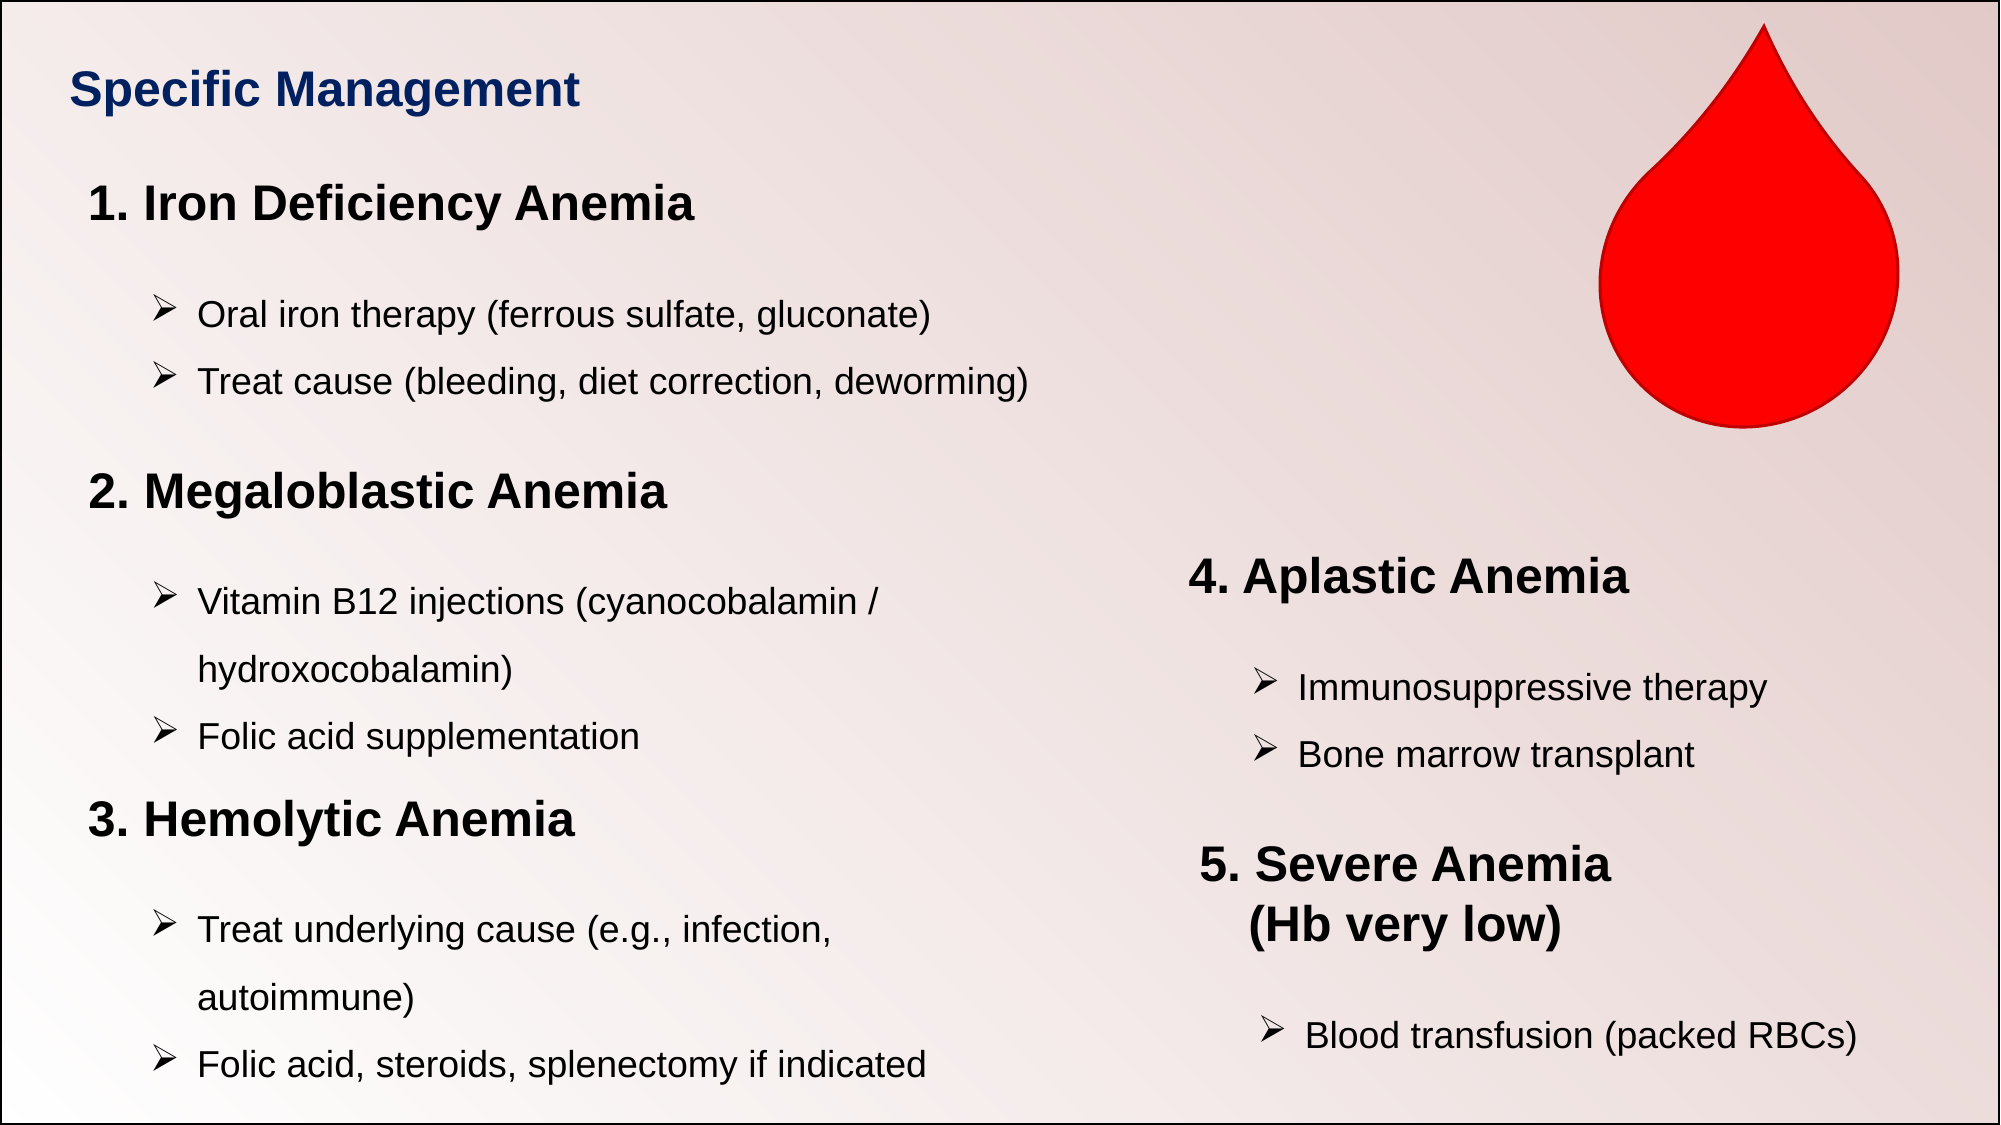

Specific Management

1. Iron Deficiency Anemia
Oral iron therapy (ferrous sulfate, gluconate)
Treat cause (bleeding, diet correction, deworming)
2. Megaloblastic Anemia
4. Aplastic Anemia
Vitamin B12 injections (cyanocobalamin / hydroxocobalamin)
Folic acid supplementation
Immunosuppressive therapy
Bone marrow transplant
3. Hemolytic Anemia
5. Severe Anemia (Hb very low)
Treat underlying cause (e.g., infection, autoimmune)
Folic acid, steroids, splenectomy if indicated
Blood transfusion (packed RBCs)